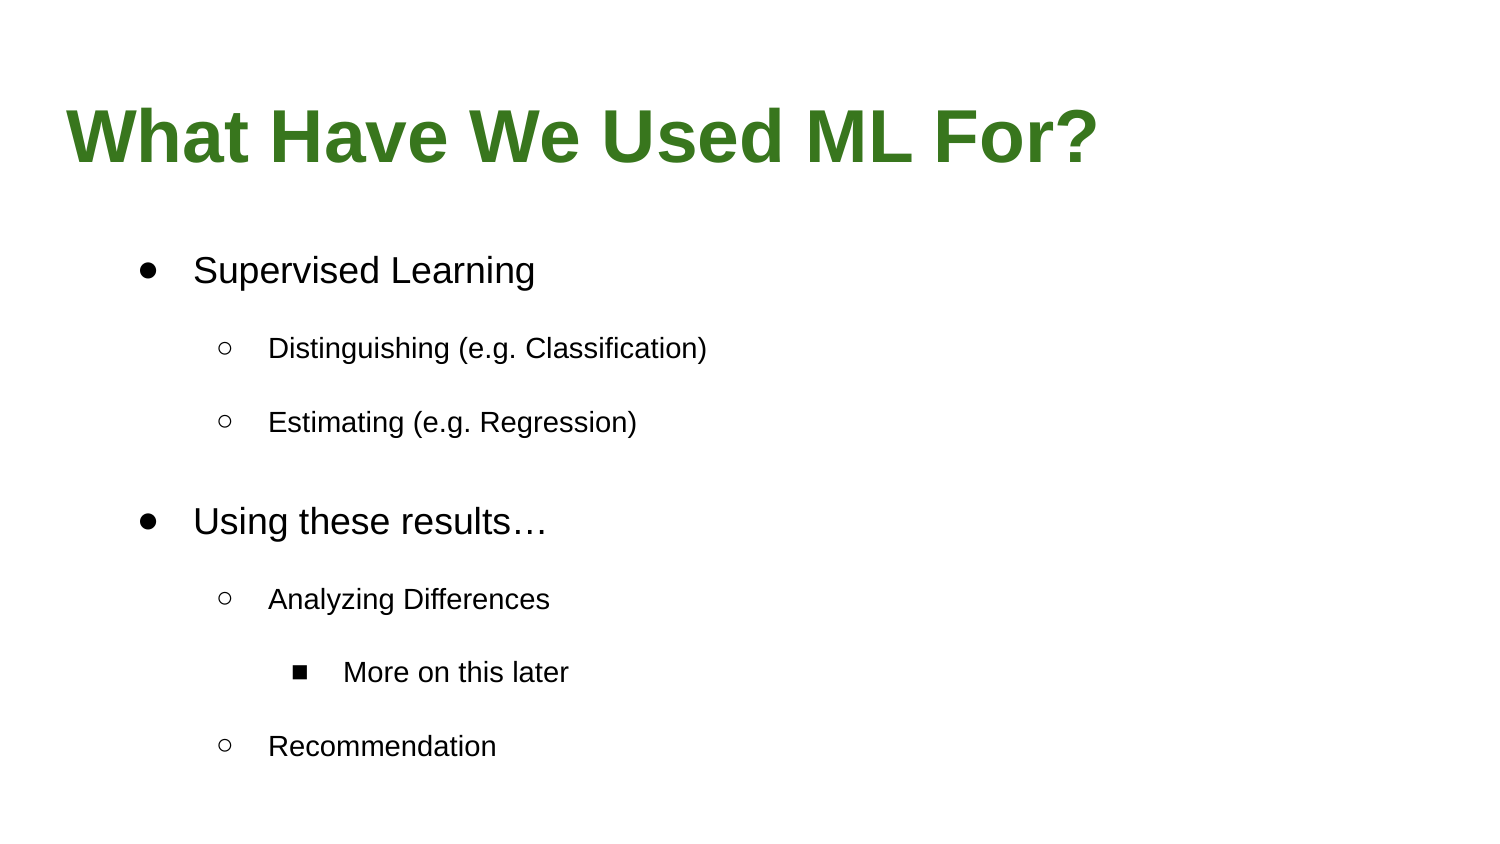

# What Have We Used ML For?
Supervised Learning
Distinguishing (e.g. Classification)
Estimating (e.g. Regression)

Using these results…
Analyzing Differences
More on this later
Recommendation